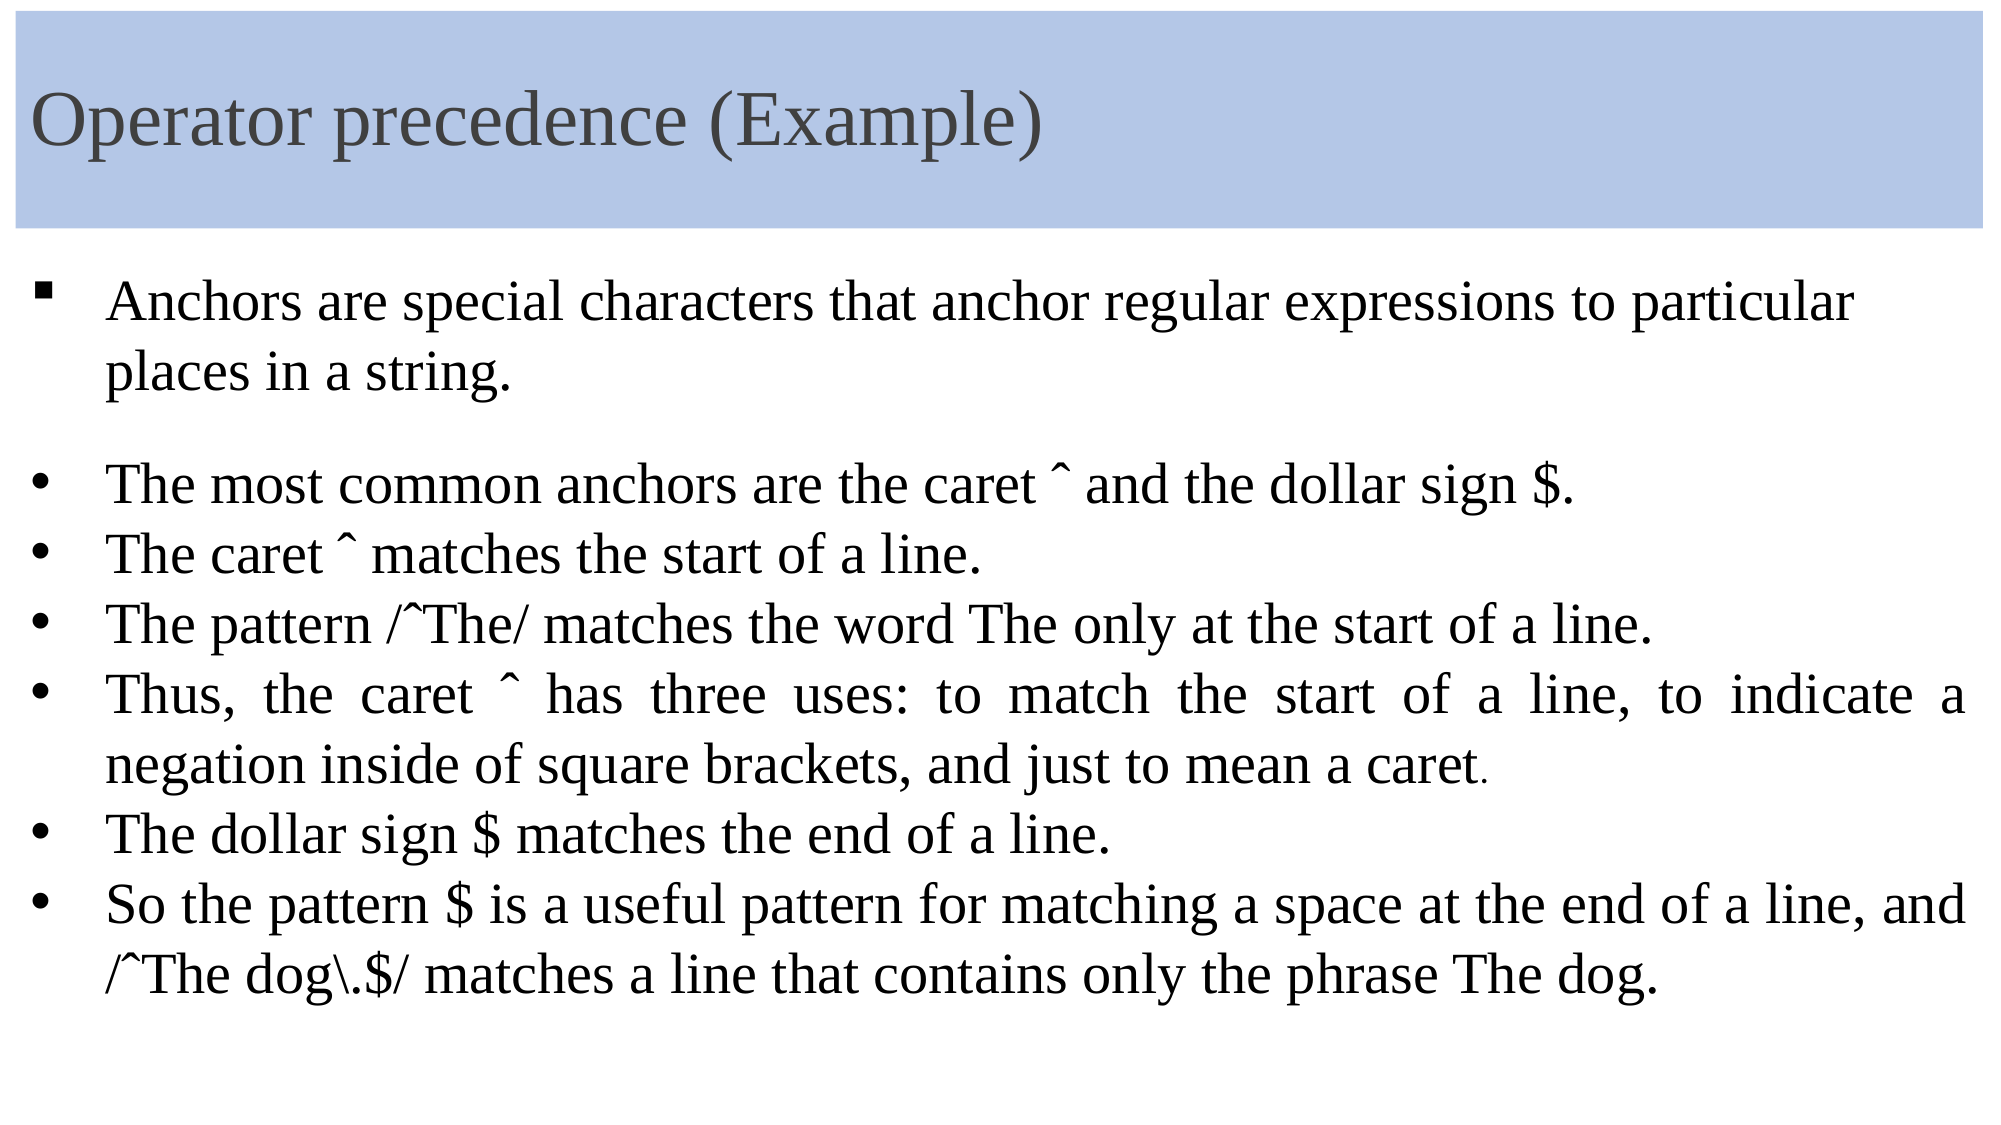

# Operator precedence (Example)
Anchors are special characters that anchor regular expressions to particular places in a string.
The most common anchors are the caret ˆ and the dollar sign $.
The caret ˆ matches the start of a line.
The pattern /ˆThe/ matches the word The only at the start of a line.
Thus, the caret ˆ has three uses: to match the start of a line, to indicate a negation inside of square brackets, and just to mean a caret.
The dollar sign $ matches the end of a line.
So the pattern $ is a useful pattern for matching a space at the end of a line, and /ˆThe dog\.$/ matches a line that contains only the phrase The dog.